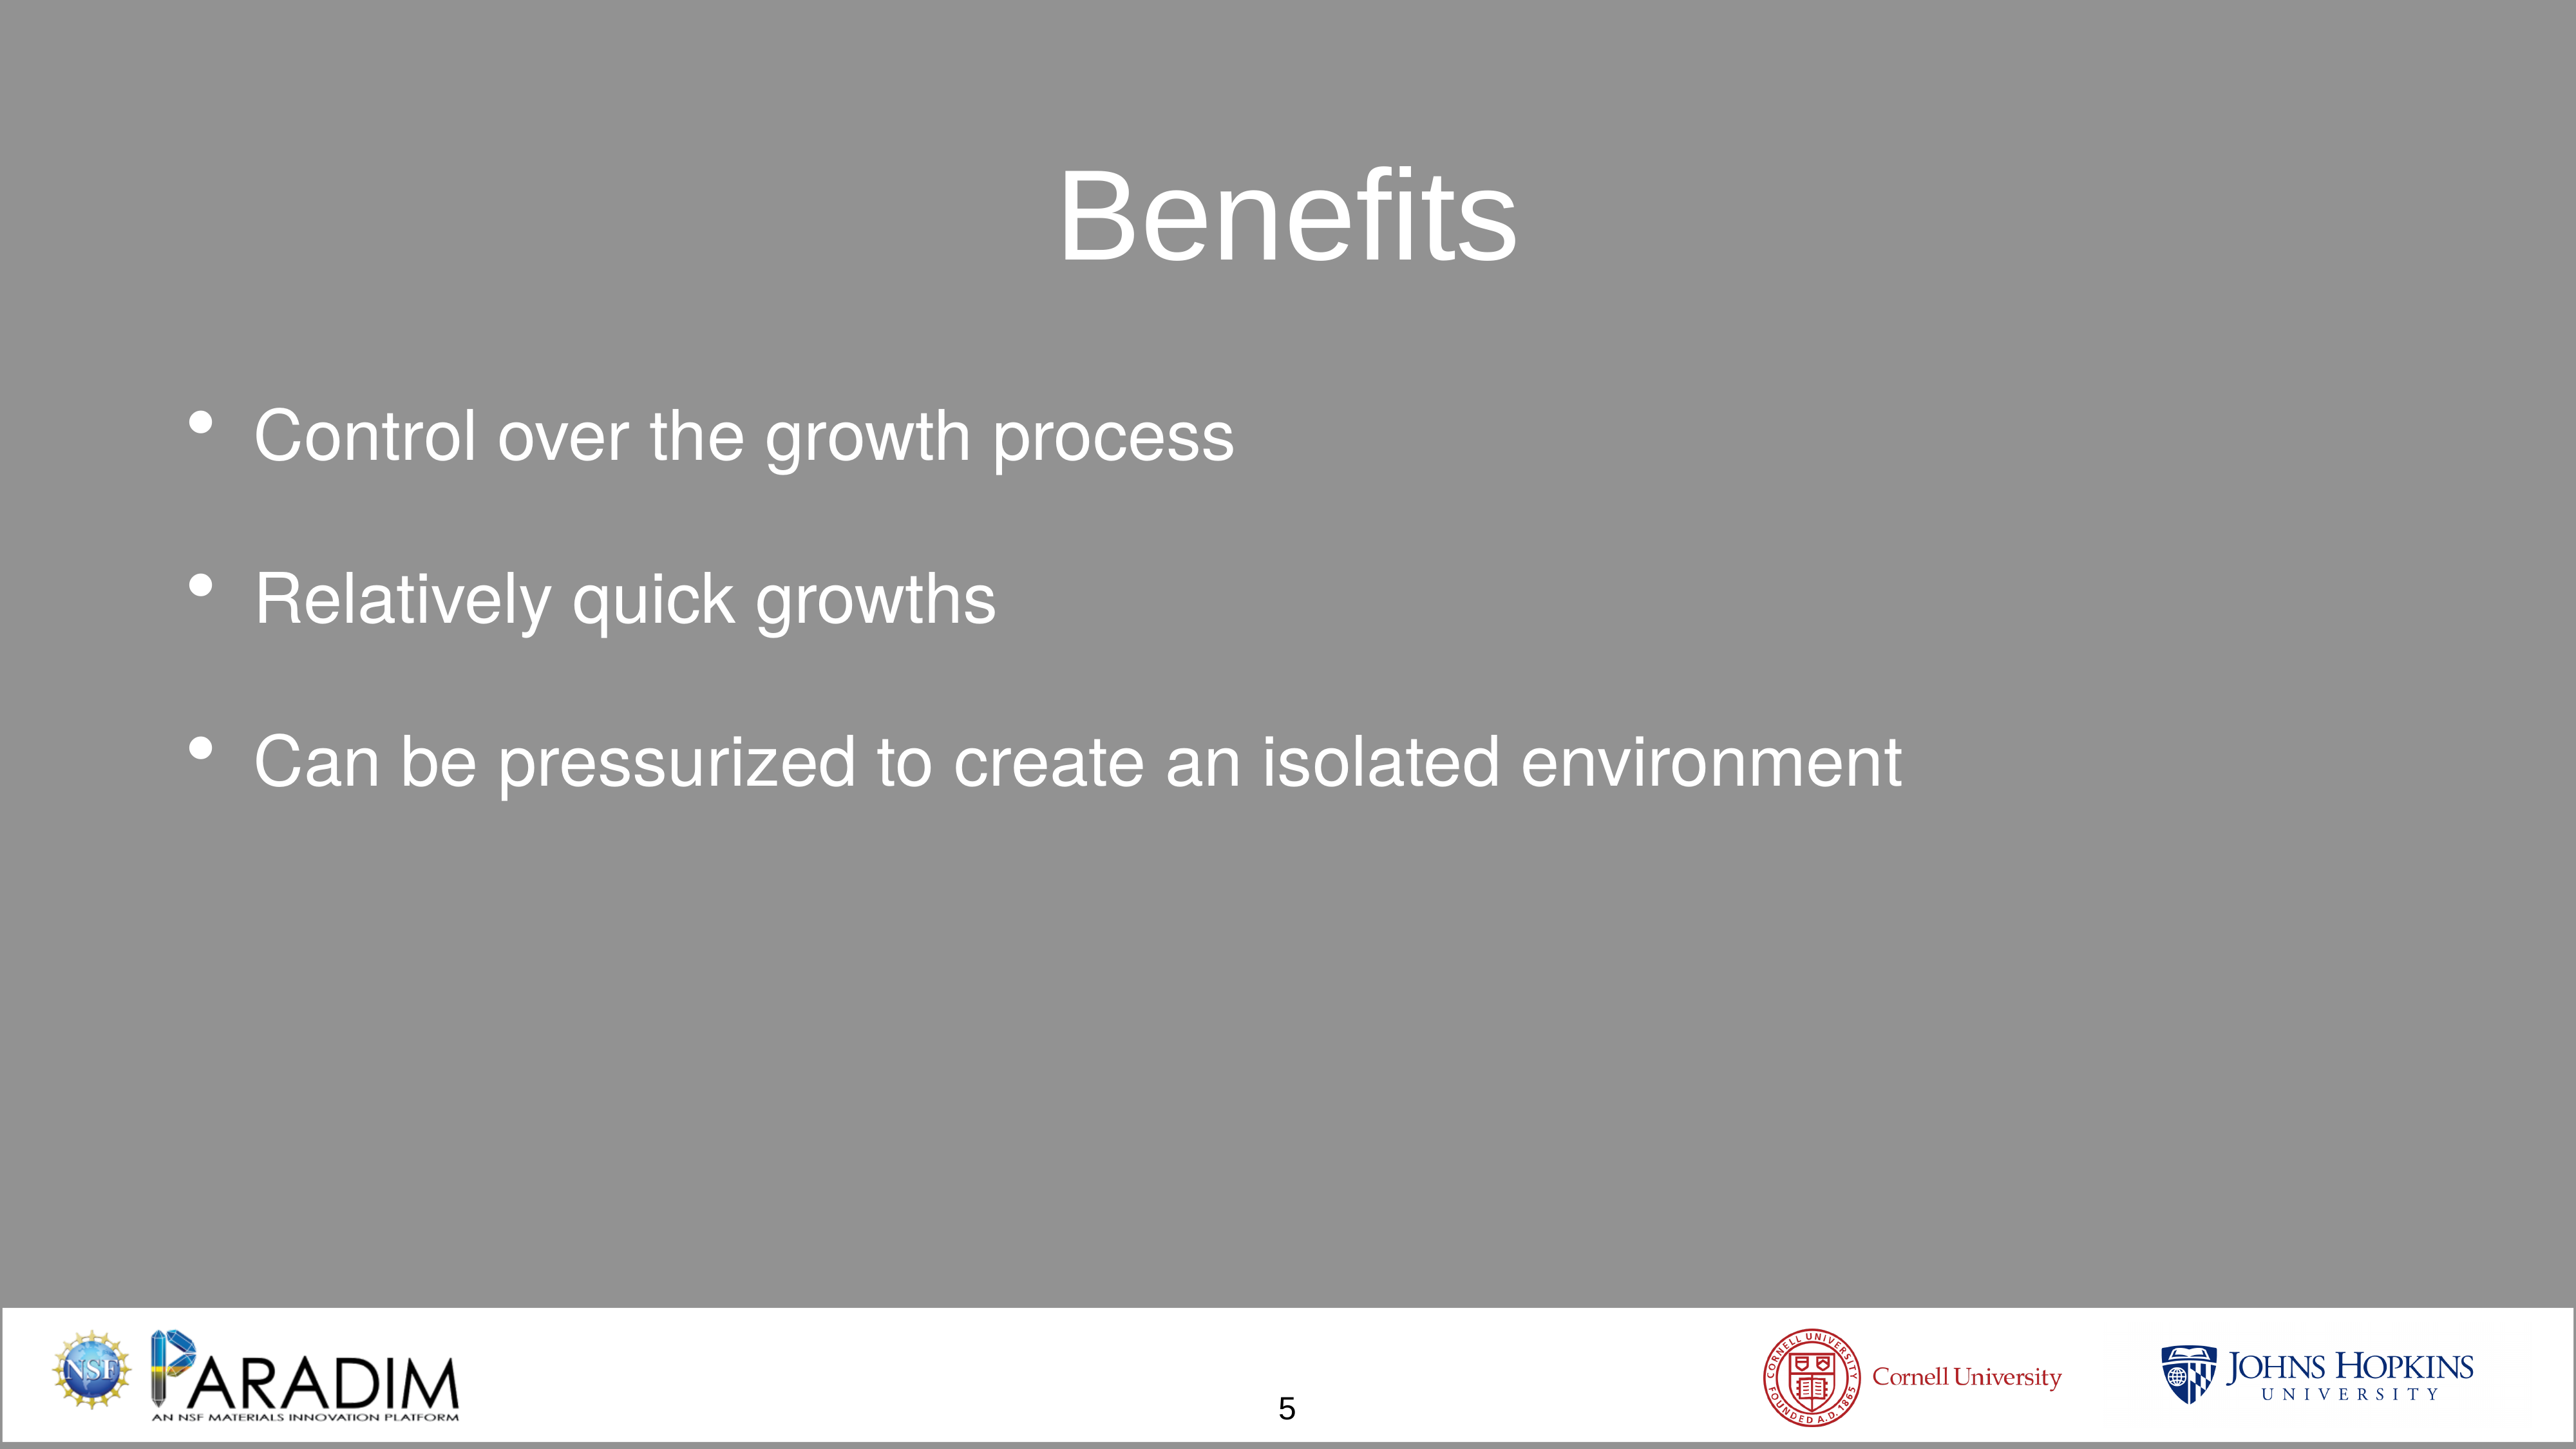

Benefits
Control over the growth process
Relatively quick growths
Can be pressurized to create an isolated environment
5